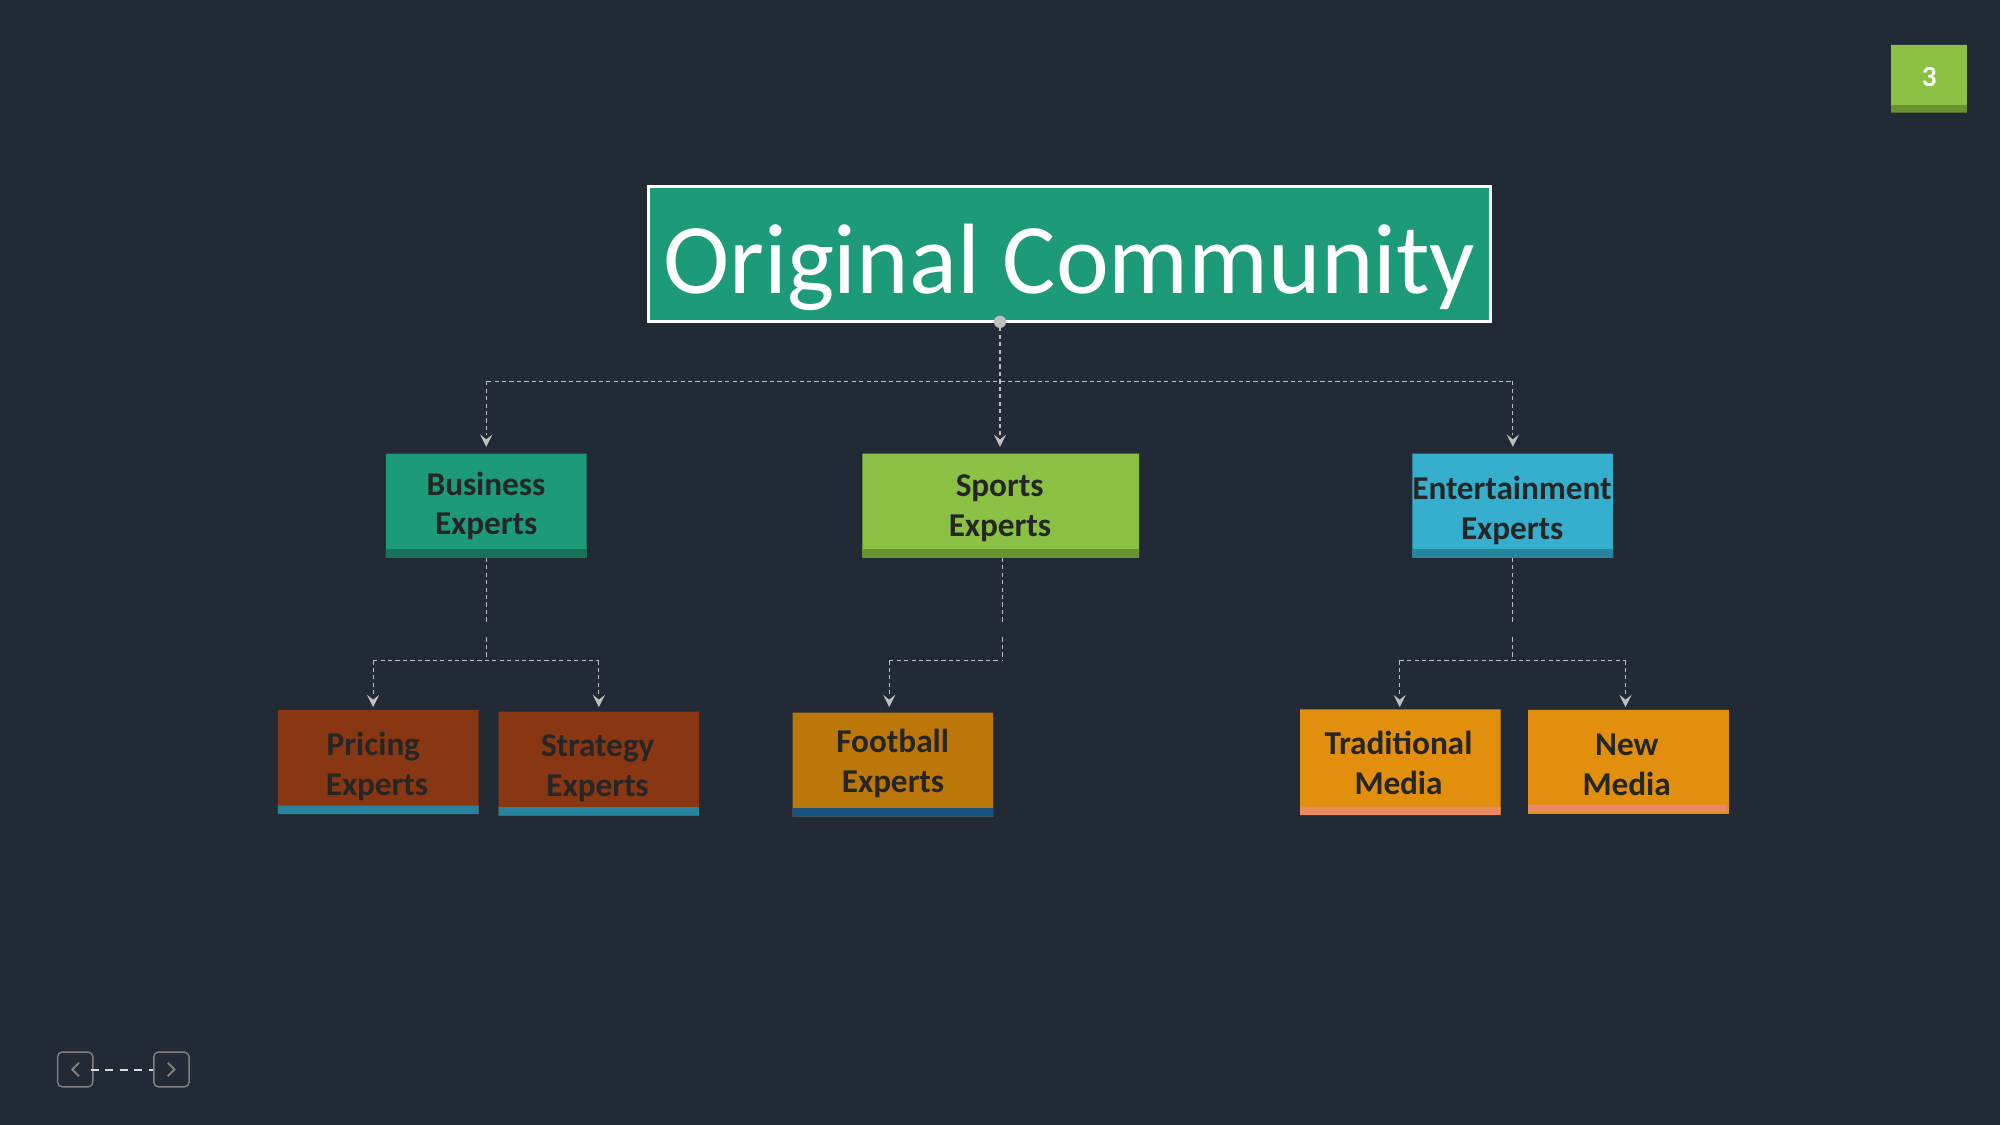

Original Community

Business
Experts

Sports
Experts

Entertainment
Experts

Traditional
Media

Pricing
Experts

New
Media

Strategy
Experts
Football
Experts